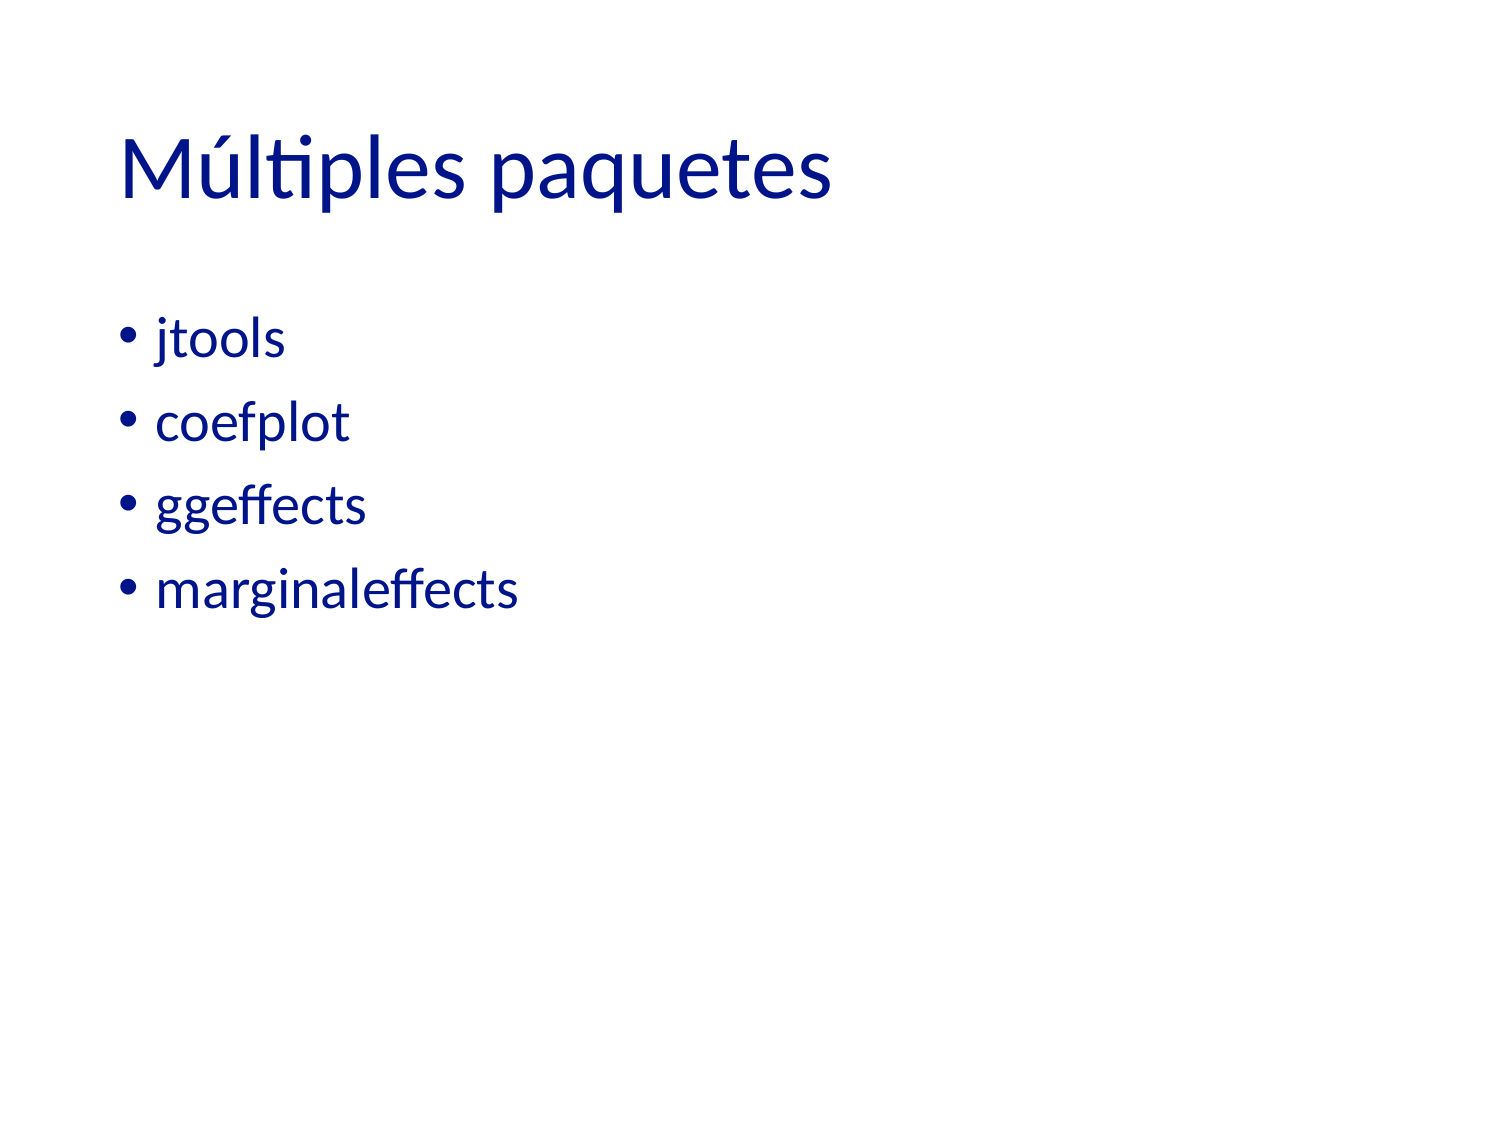

# Múltiples paquetes
jtools
coefplot
ggeffects
marginaleffects